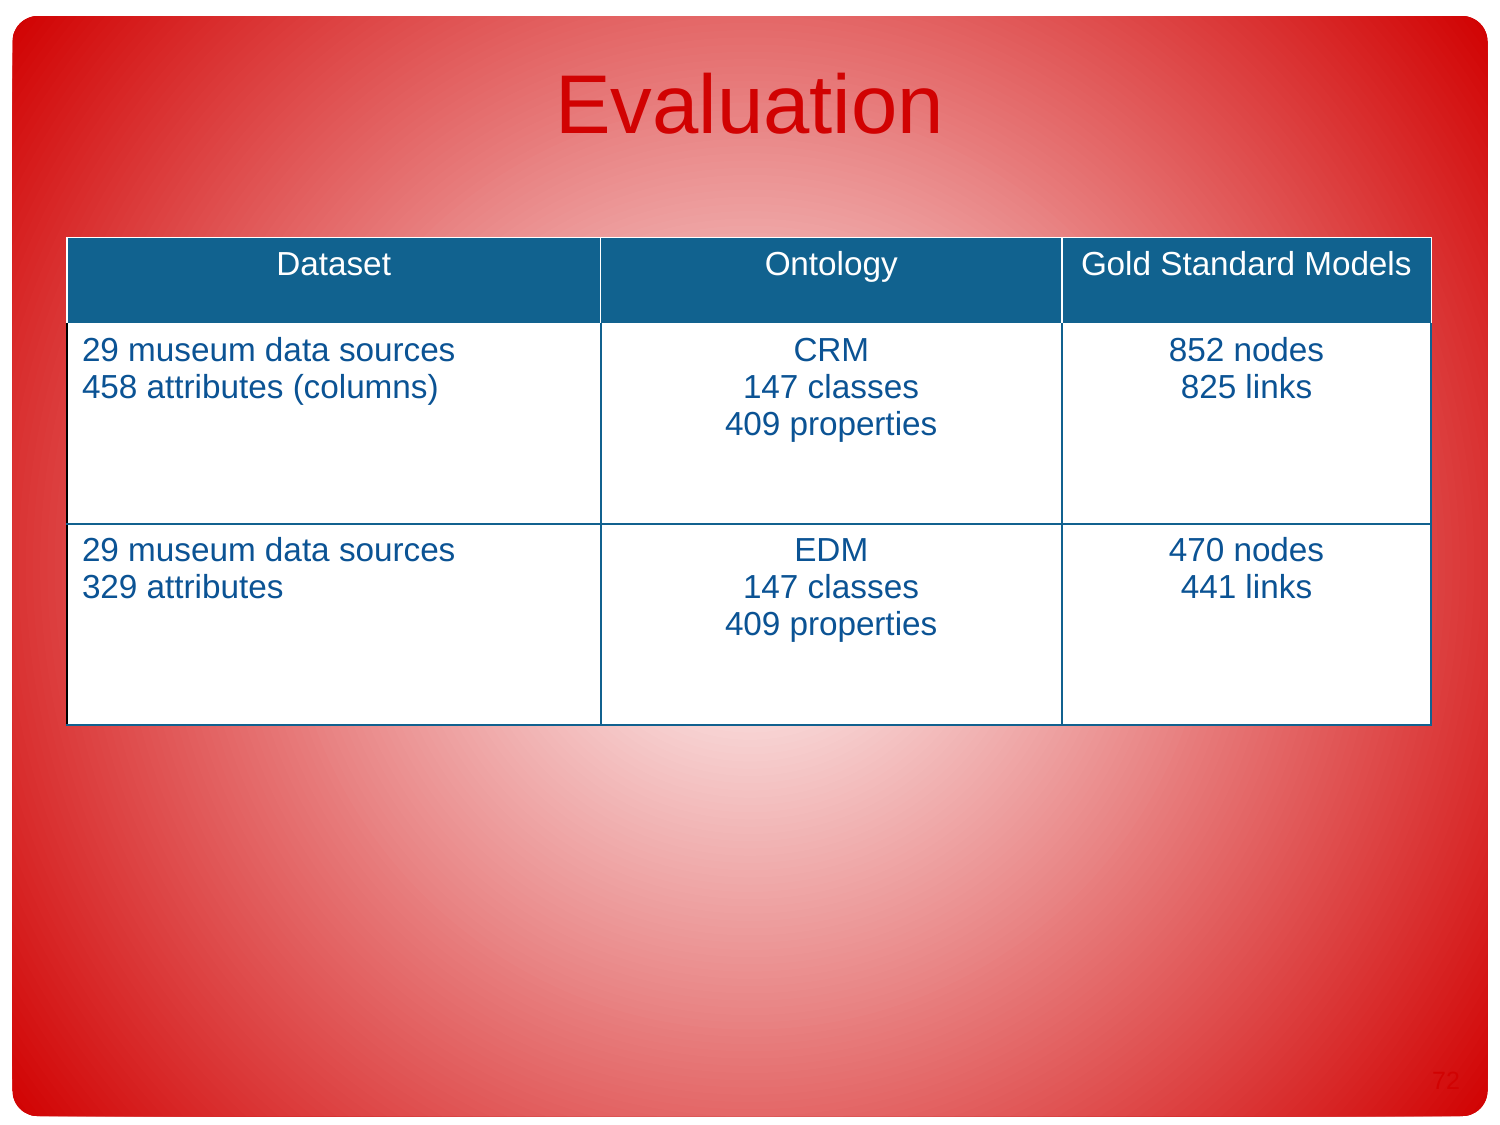

# Evaluation
| Dataset | Ontology | Gold Standard Models |
| --- | --- | --- |
| 29 museum data sources 458 attributes (columns) | CRM 147 classes 409 properties | 852 nodes 825 links |
| 29 museum data sources 329 attributes | EDM 147 classes 409 properties | 470 nodes 441 links |
72